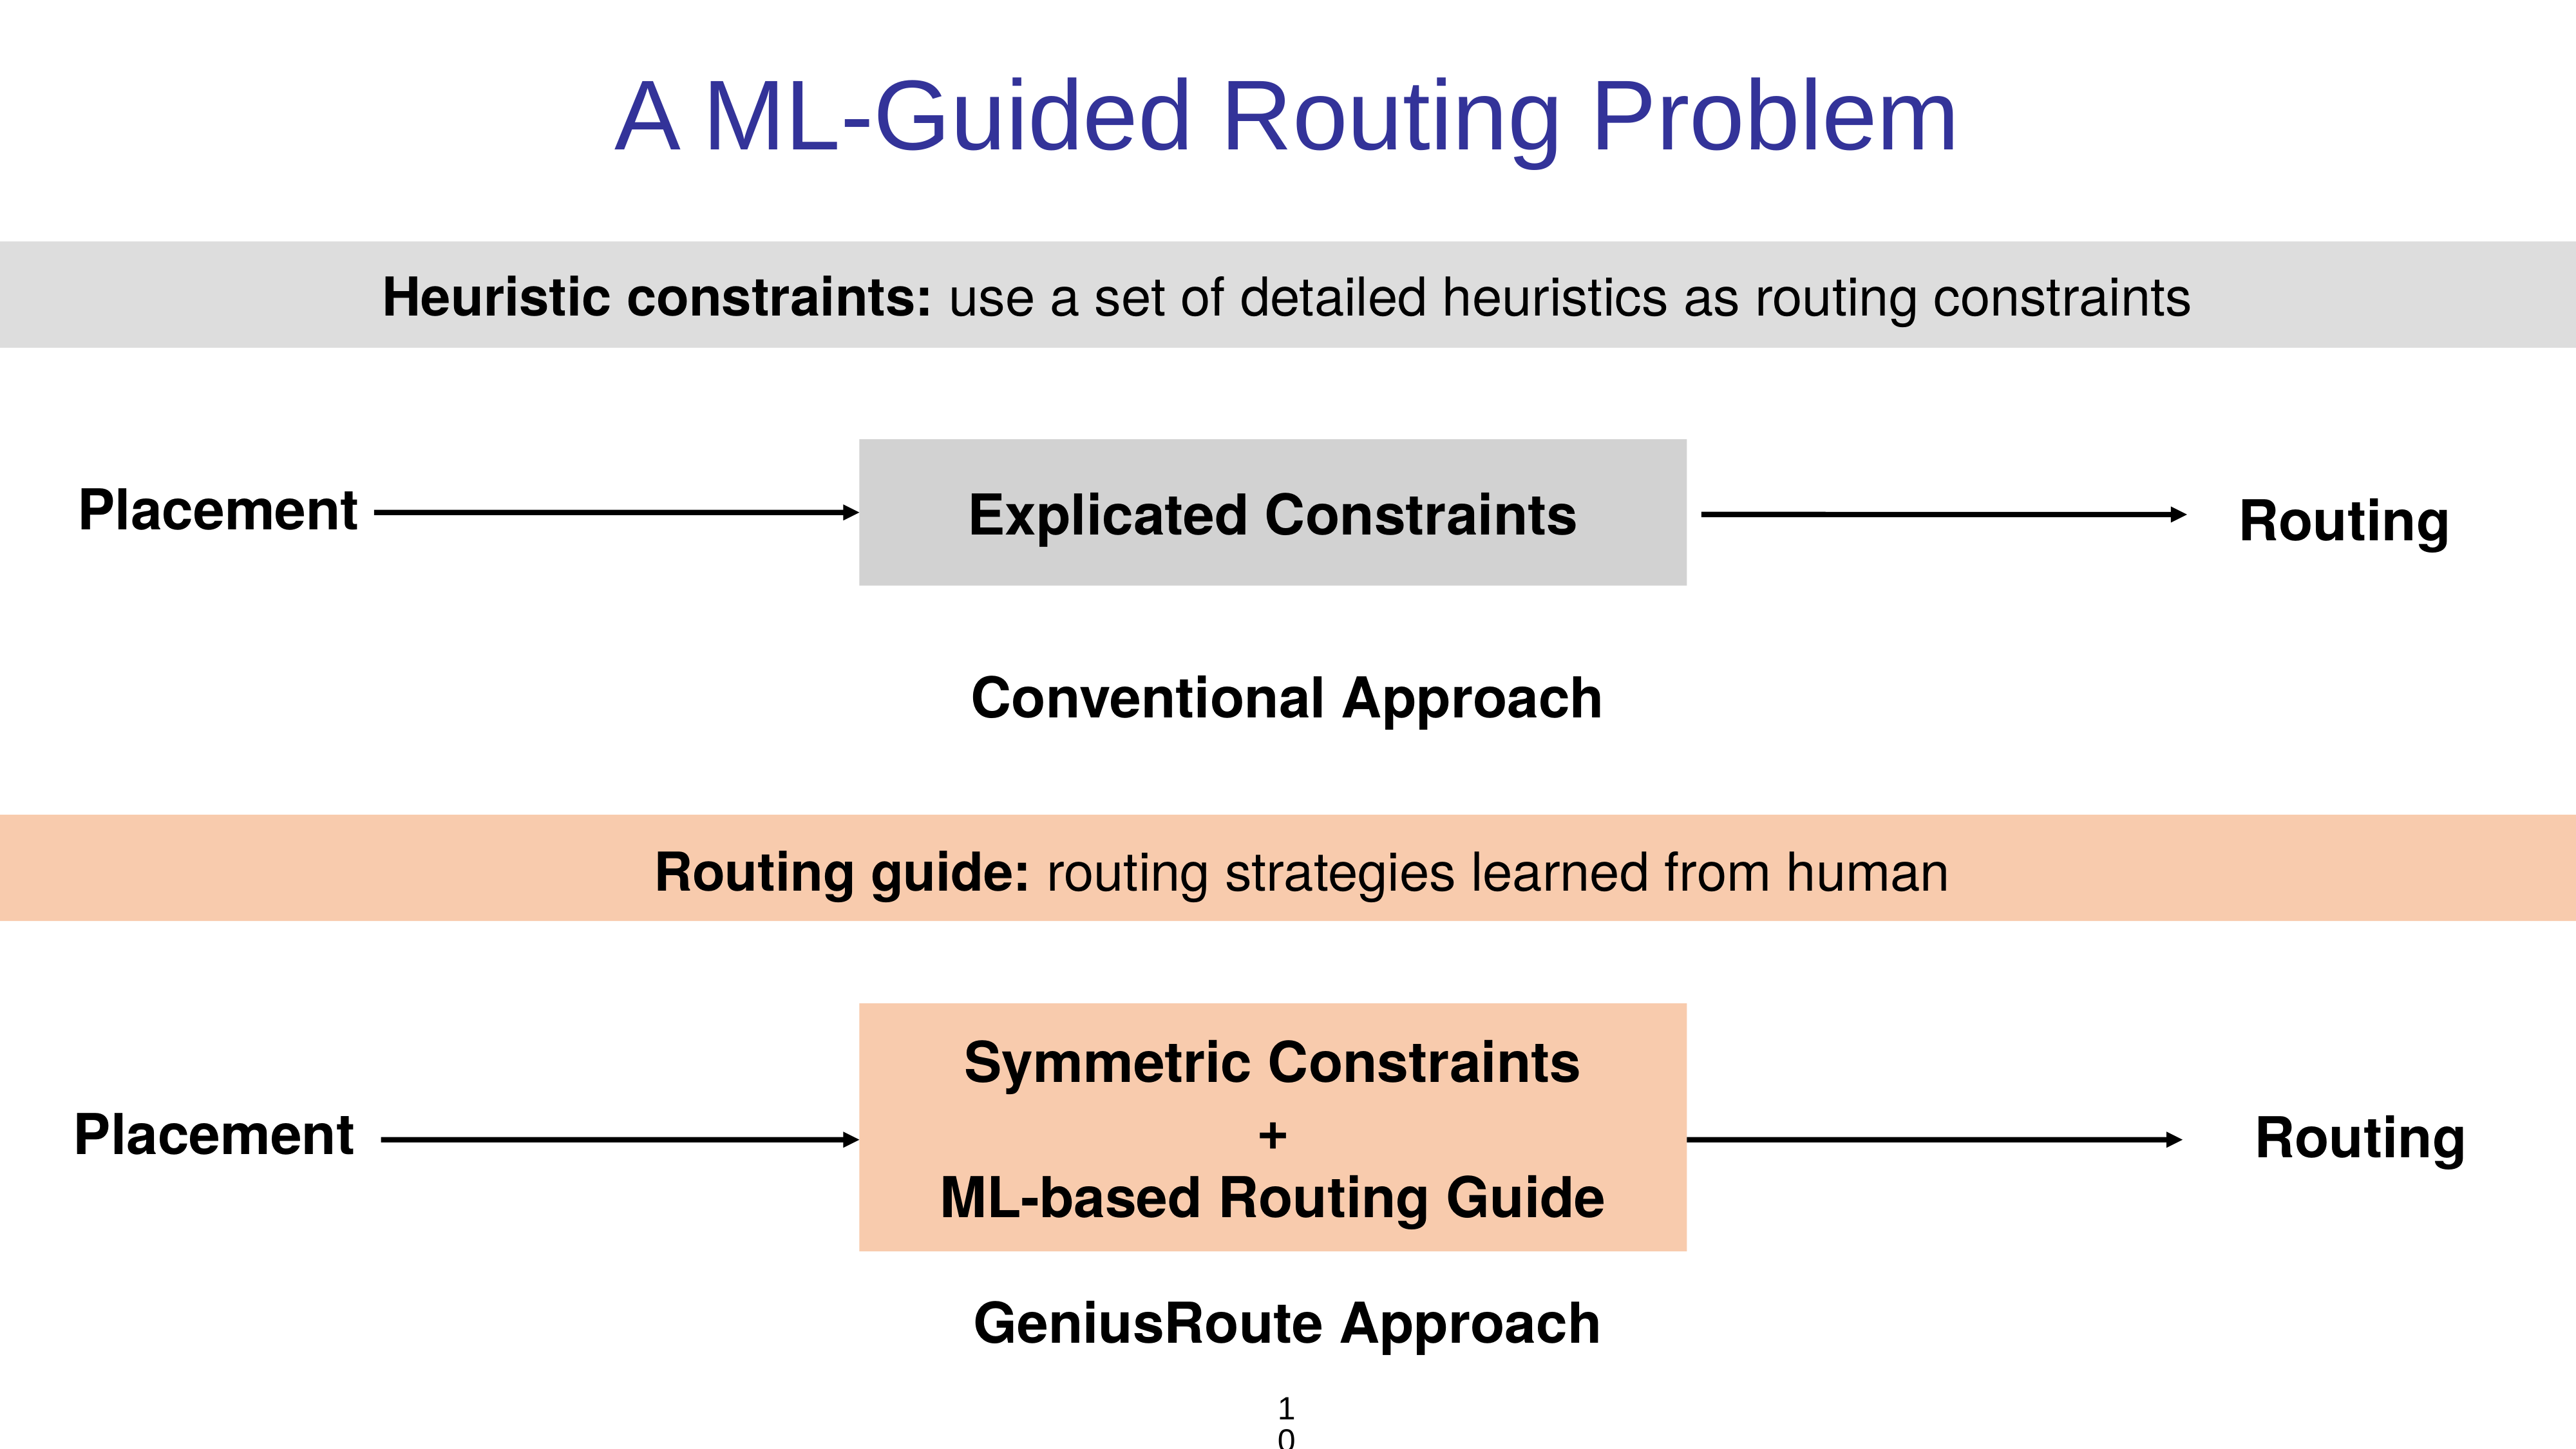

# A ML-Guided Routing Problem

Heuristic constraints: use a set of detailed heuristics as routing constraints
Explicated Constraints
Placement
Routing

Conventional Approach

Routing guide: routing strategies learned from human
Symmetric Constraints
+
ML-based Routing Guide
Placement
Routing

GeniusRoute Approach
10